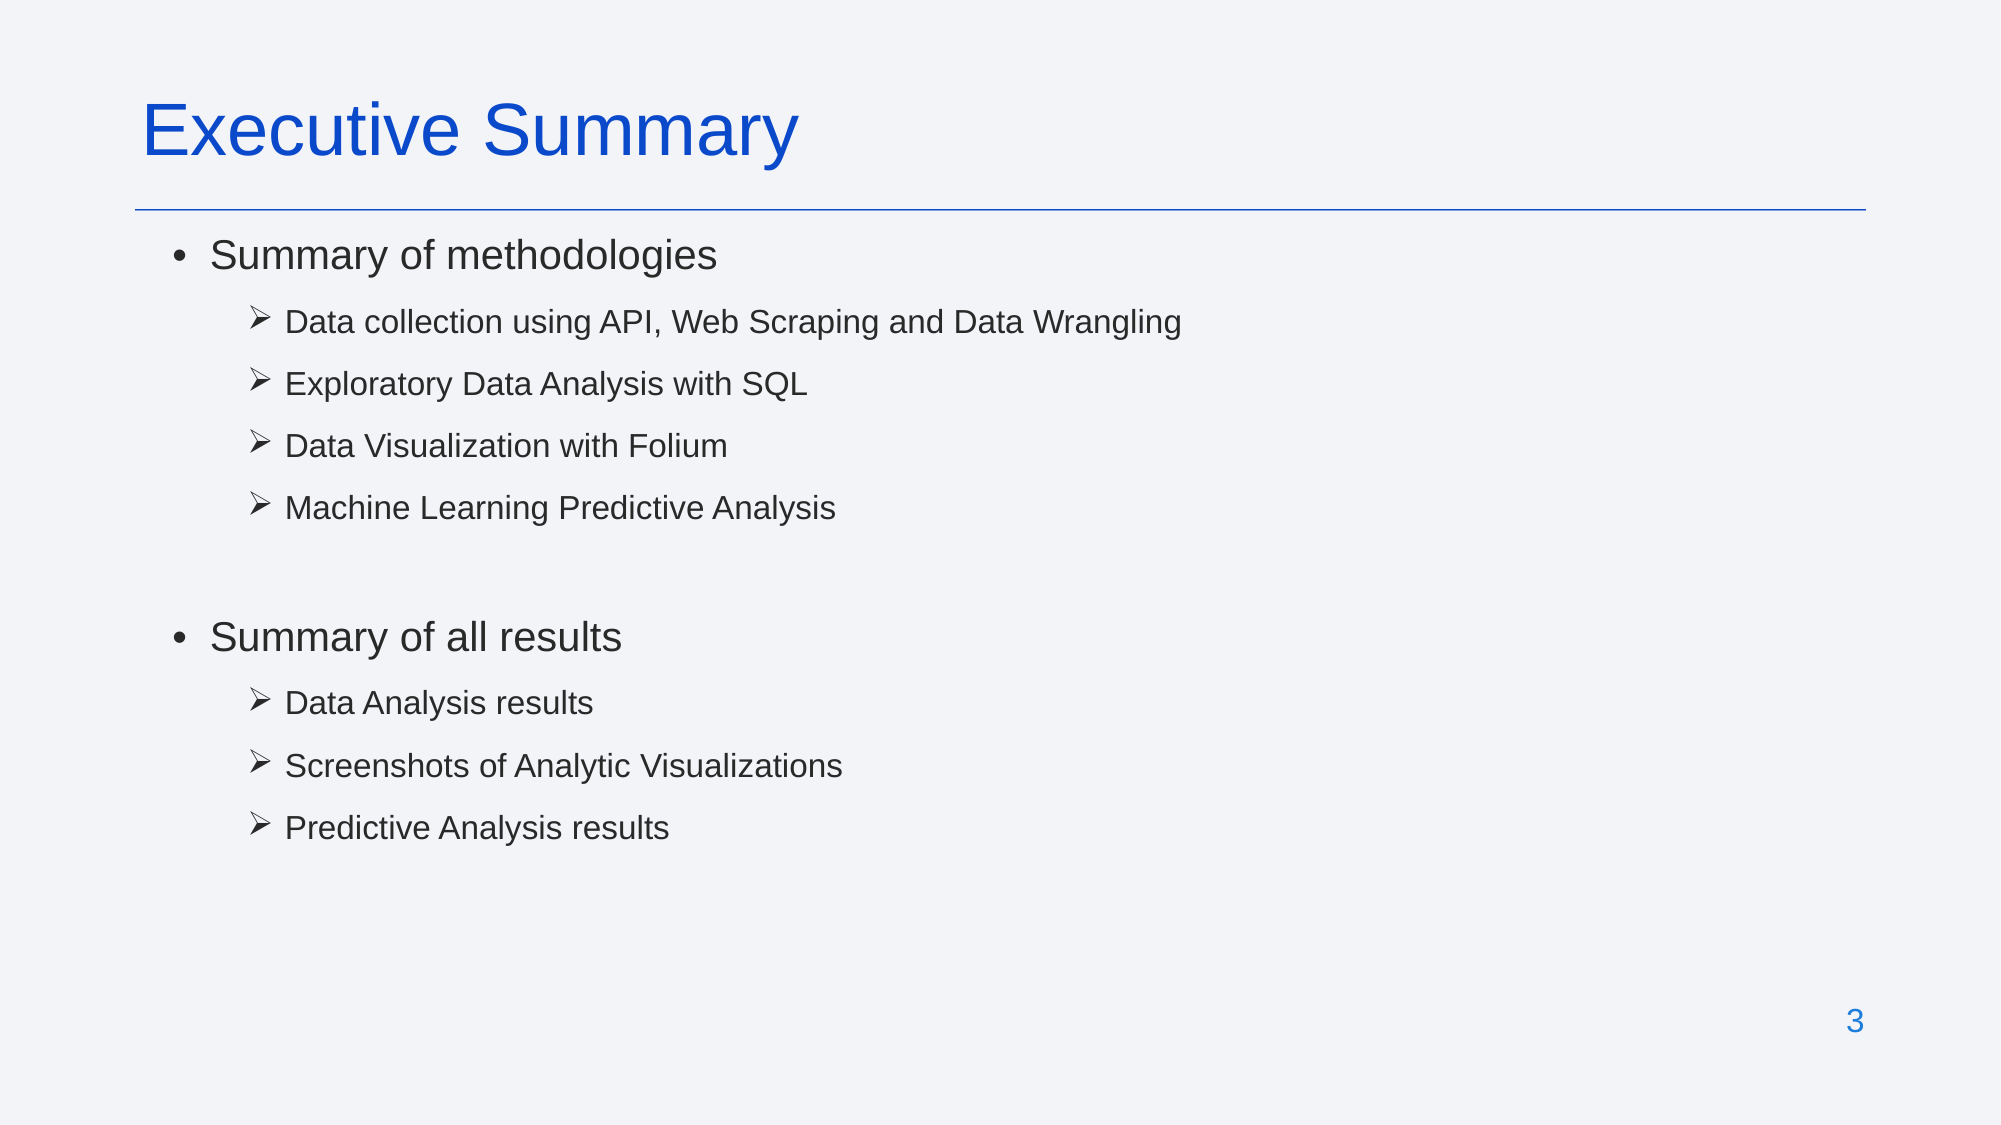

Executive Summary
Summary of methodologies
Data collection using API, Web Scraping and Data Wrangling
Exploratory Data Analysis with SQL
Data Visualization with Folium
Machine Learning Predictive Analysis

Summary of all results
Data Analysis results
Screenshots of Analytic Visualizations
Predictive Analysis results

3